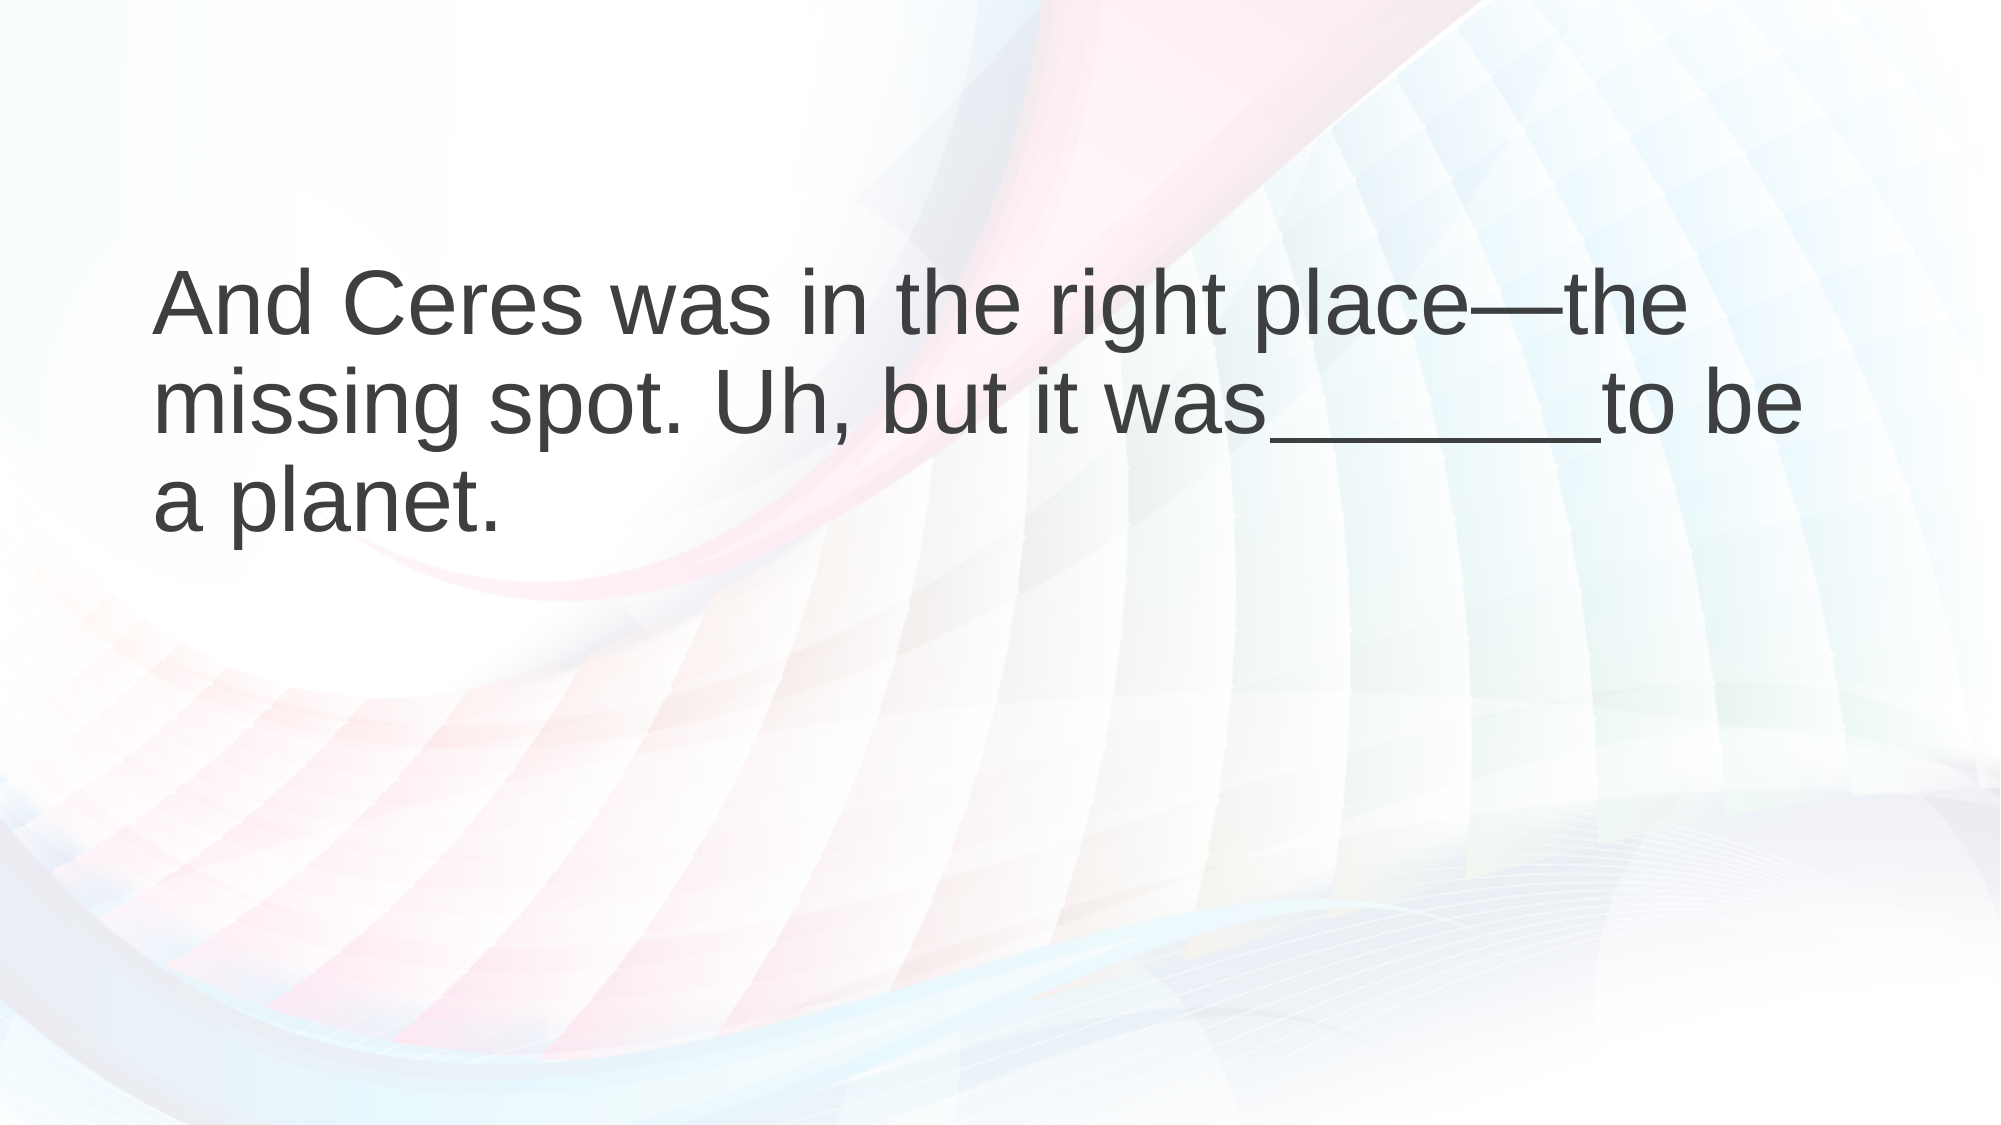

#
And Ceres was in the right place—the missing spot. Uh, but it was             to be a planet.